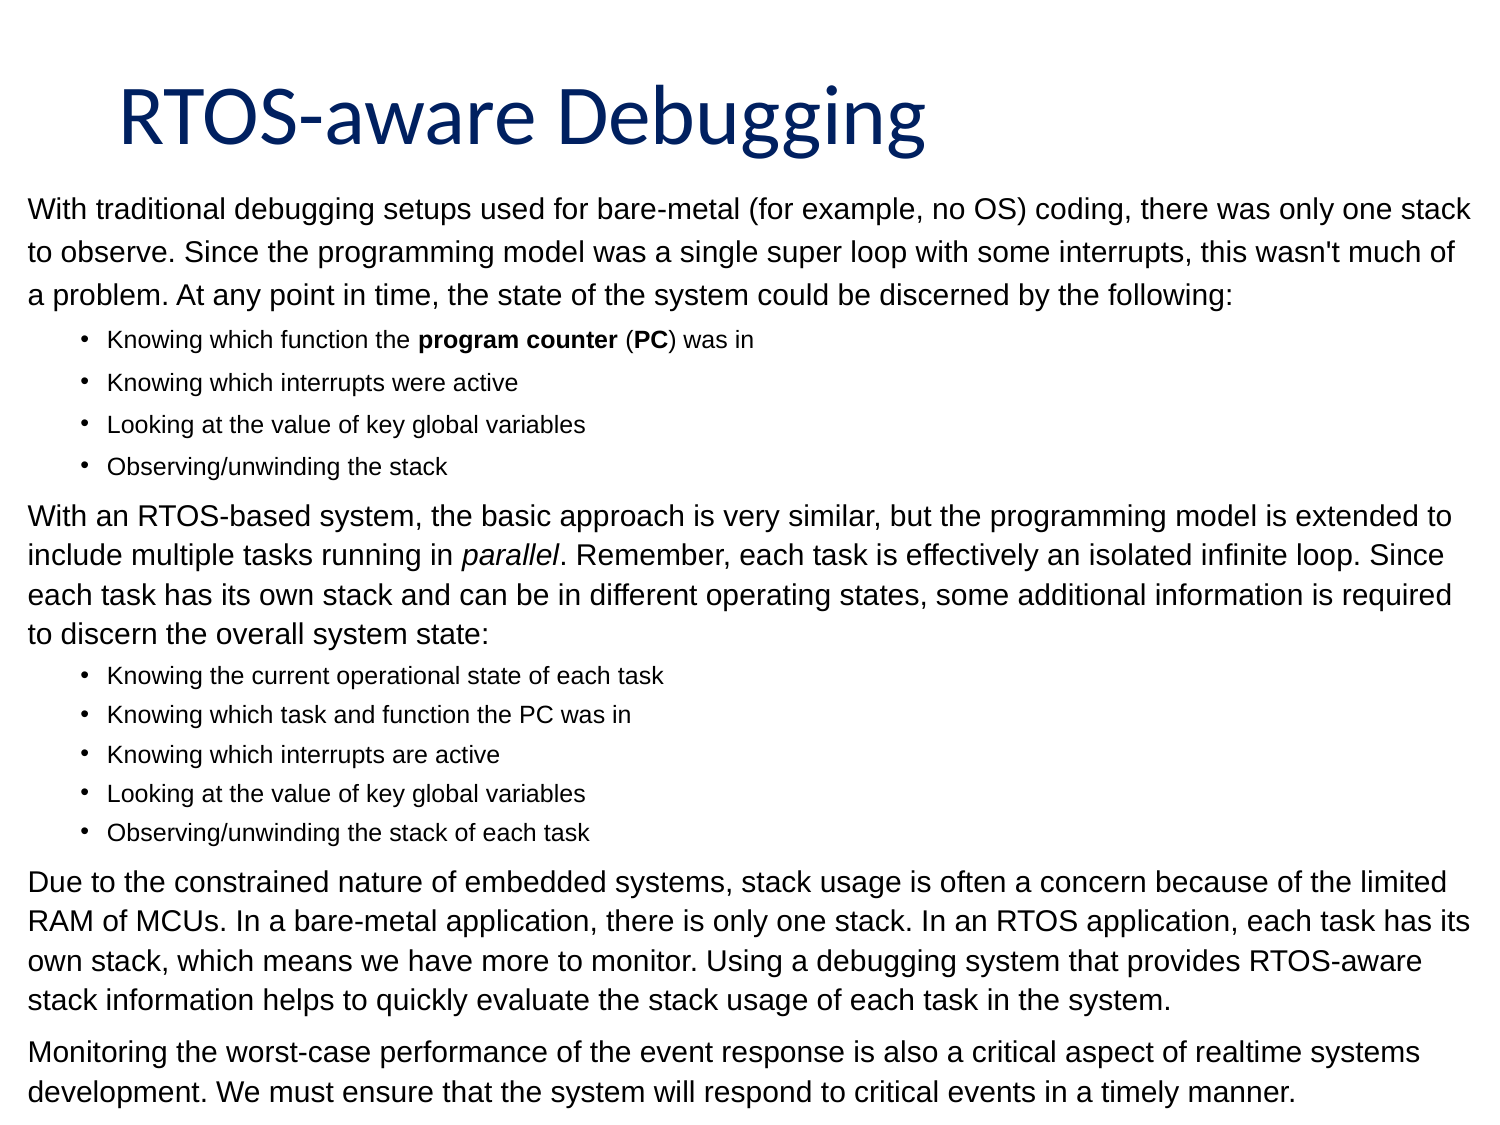

# RTOS-aware Debugging
With traditional debugging setups used for bare-metal (for example, no OS) coding, there was only one stack to observe. Since the programming model was a single super loop with some interrupts, this wasn't much of a problem. At any point in time, the state of the system could be discerned by the following:
Knowing which function the program counter (PC) was in
Knowing which interrupts were active
Looking at the value of key global variables
Observing/unwinding the stack
With an RTOS-based system, the basic approach is very similar, but the programming model is extended to include multiple tasks running in parallel. Remember, each task is effectively an isolated infinite loop. Since each task has its own stack and can be in different operating states, some additional information is required to discern the overall system state:
Knowing the current operational state of each task
Knowing which task and function the PC was in
Knowing which interrupts are active
Looking at the value of key global variables
Observing/unwinding the stack of each task
Due to the constrained nature of embedded systems, stack usage is often a concern because of the limited RAM of MCUs. In a bare-metal application, there is only one stack. In an RTOS application, each task has its own stack, which means we have more to monitor. Using a debugging system that provides RTOS-aware stack information helps to quickly evaluate the stack usage of each task in the system.
Monitoring the worst-case performance of the event response is also a critical aspect of realtime systems development. We must ensure that the system will respond to critical events in a timely manner.